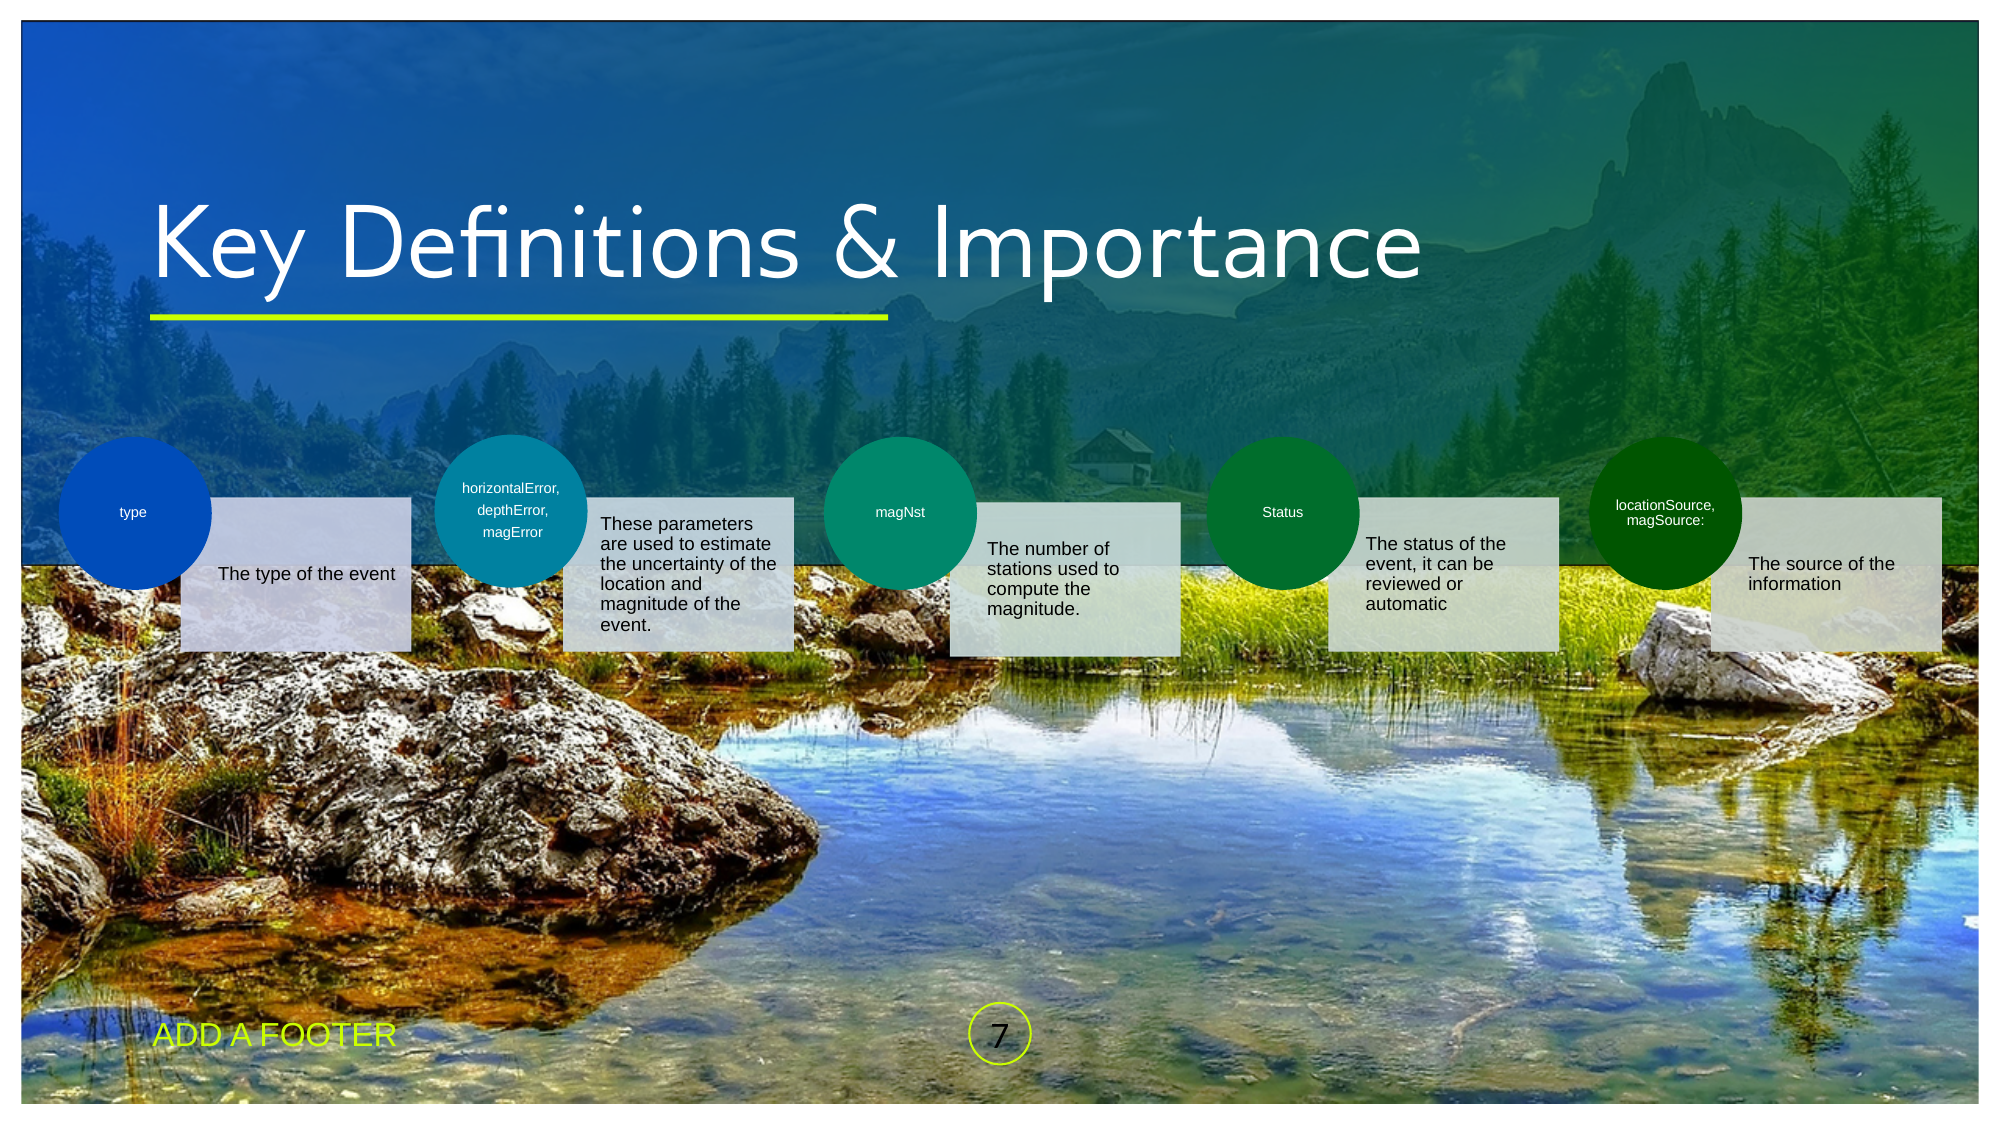

# Key Definitions & Importance
horizontalError,
 depthError,
 magError
type
magNst
Status
locationSource, magSource:
The type of the event
These parameters are used to estimate the uncertainty of the location and magnitude of the event.
The status of the event, it can be reviewed or automatic
The source of the information
The number of stations used to compute the magnitude.
ADD A FOOTER
7